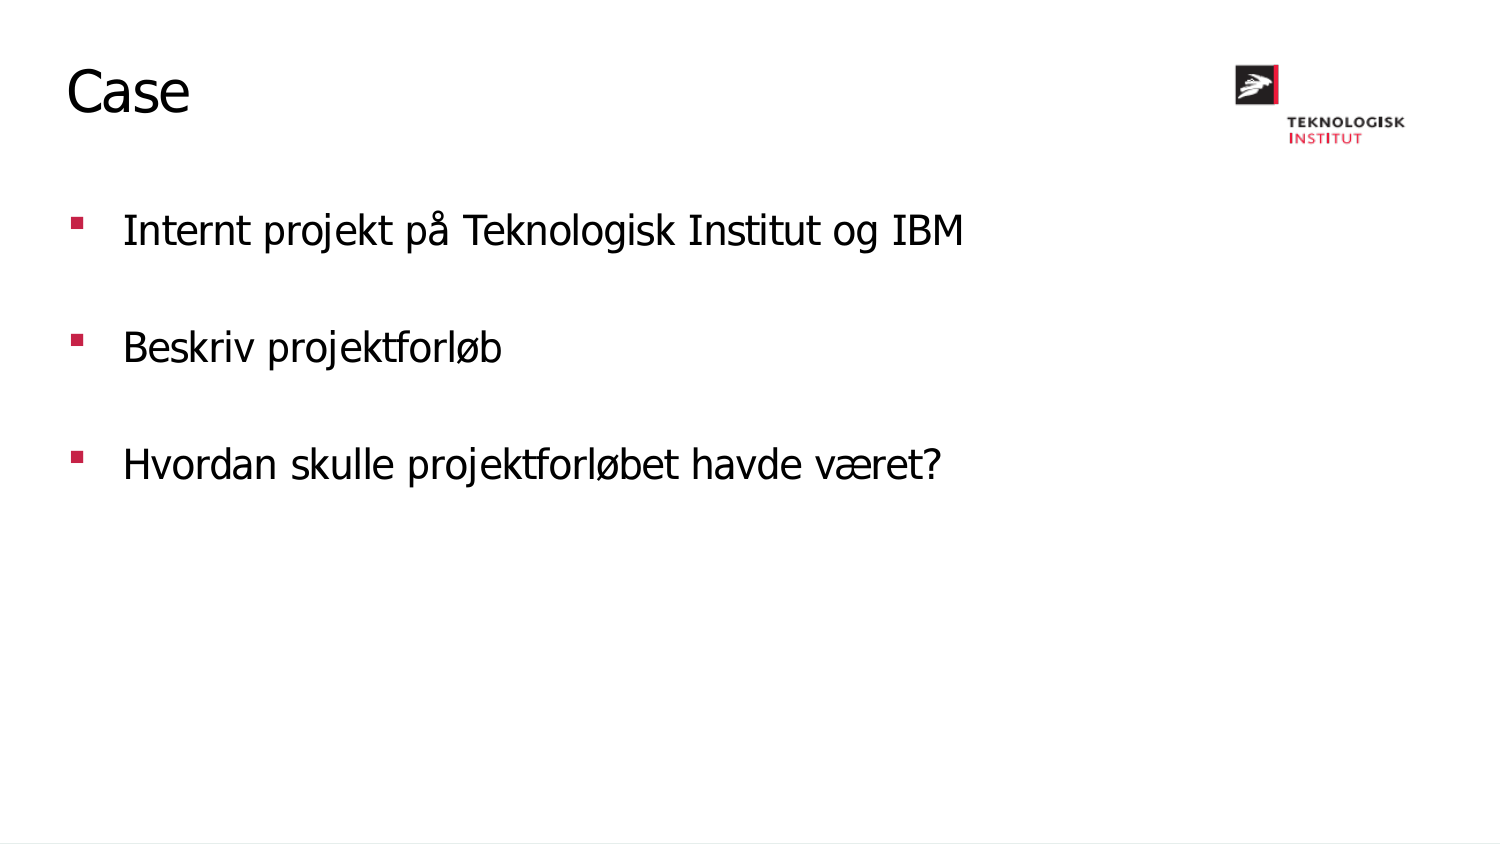

Case
Internt projekt på Teknologisk Institut og IBM

Beskriv projektforløb

Hvordan skulle projektforløbet havde været?